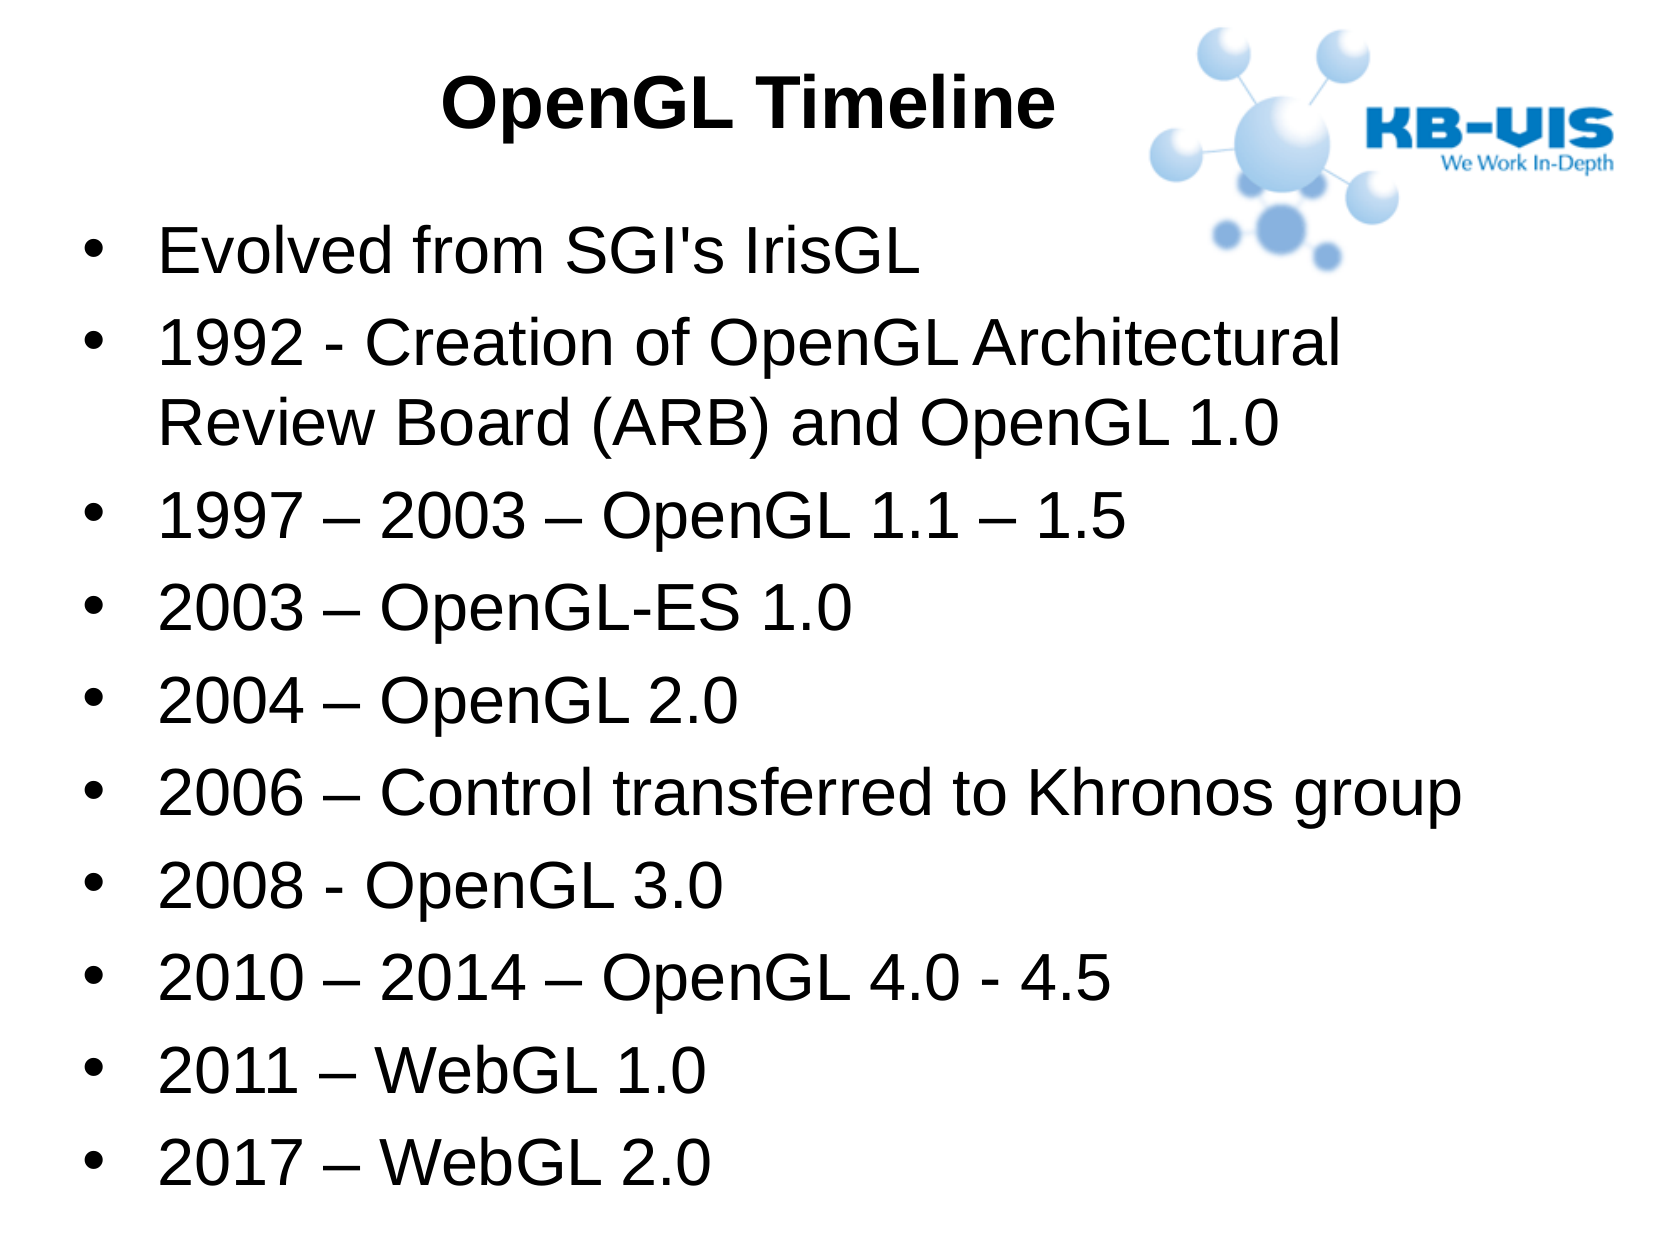

# OpenGL Timeline
Evolved from SGI's IrisGL
1992 - Creation of OpenGL Architectural Review Board (ARB) and OpenGL 1.0
1997 – 2003 – OpenGL 1.1 – 1.5
2003 – OpenGL-ES 1.0
2004 – OpenGL 2.0
2006 – Control transferred to Khronos group
2008 - OpenGL 3.0
2010 – 2014 – OpenGL 4.0 - 4.5
2011 – WebGL 1.0
2017 – WebGL 2.0